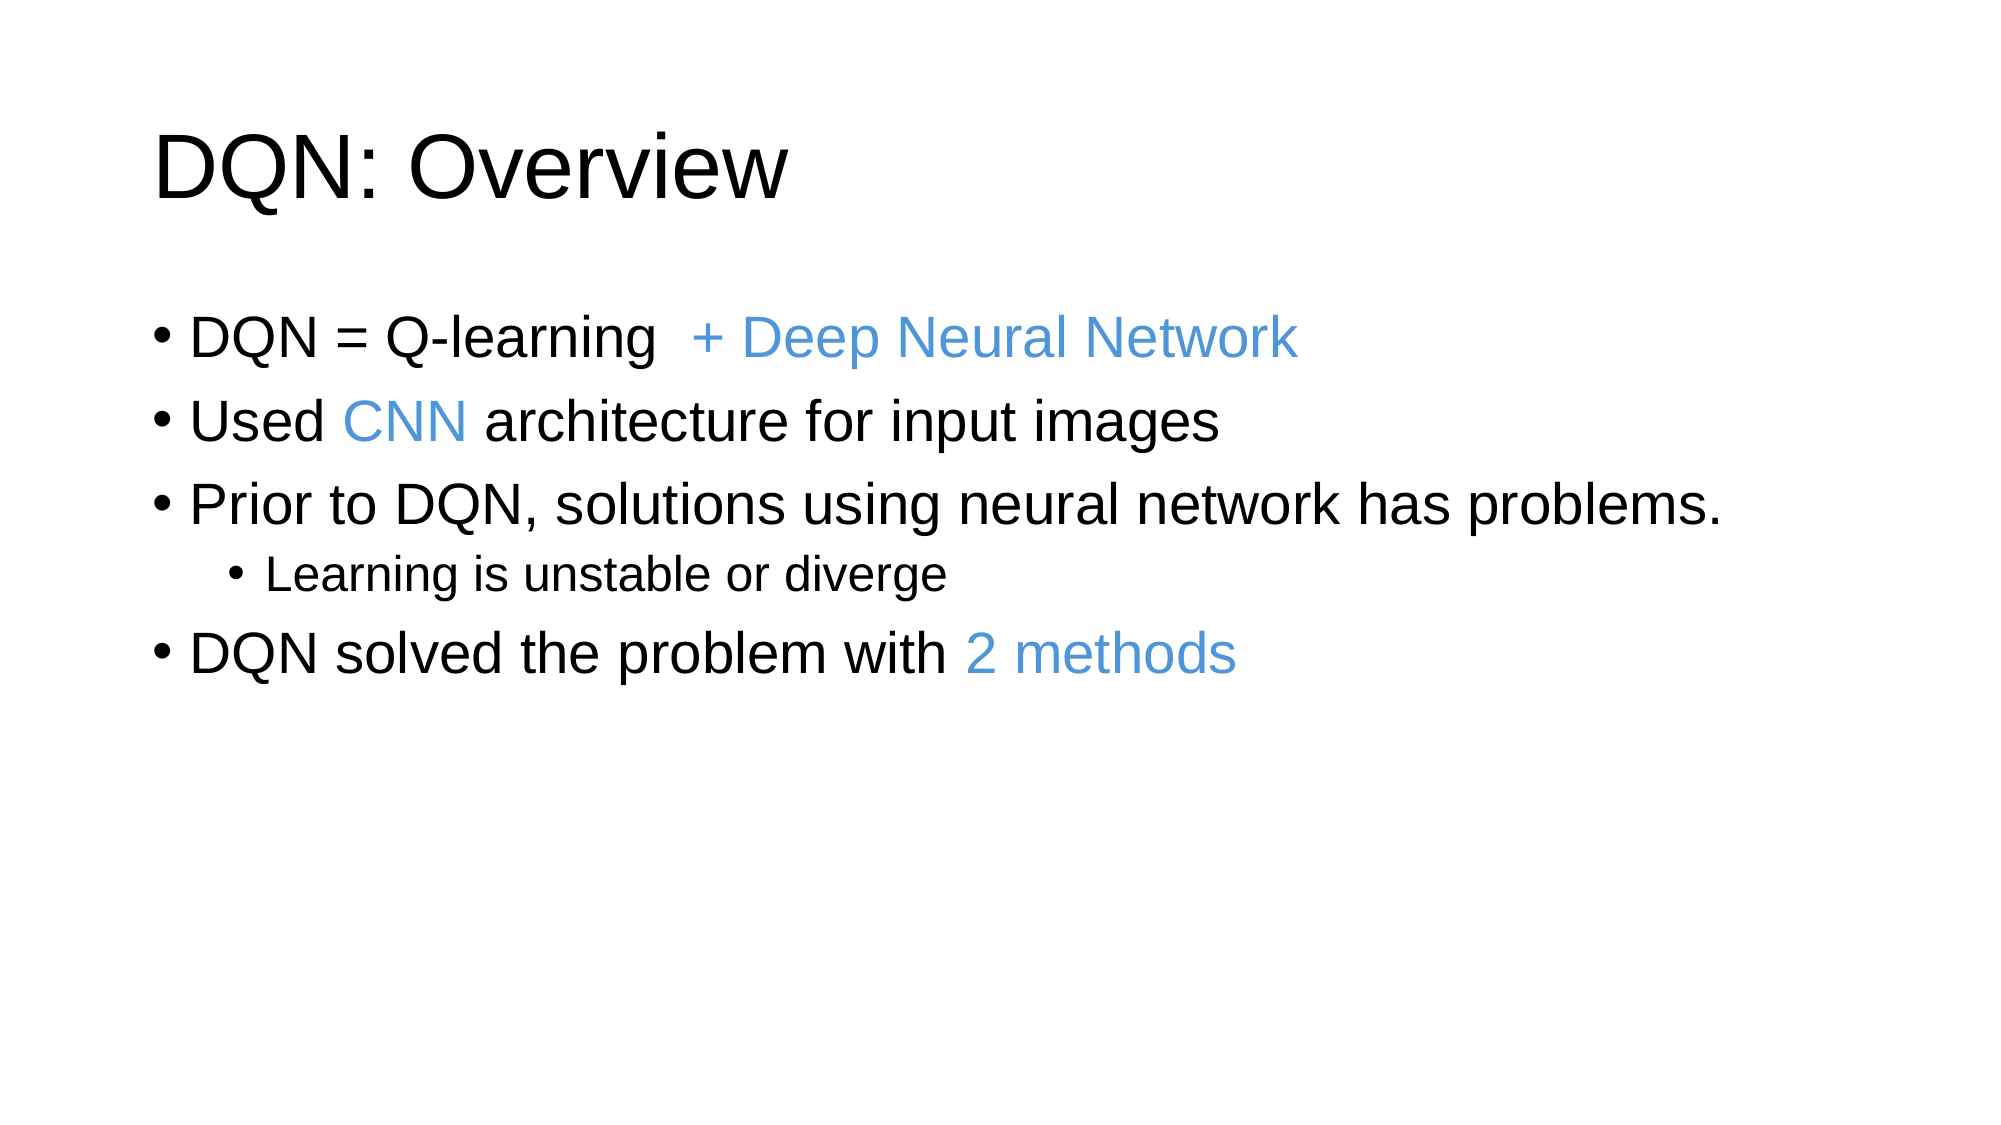

# DQN: Overview
DQN = Q-learning  + Deep Neural Network
Used CNN architecture for input images
Prior to DQN, solutions using neural network has problems.
Learning is unstable or diverge
DQN solved the problem with 2 methods